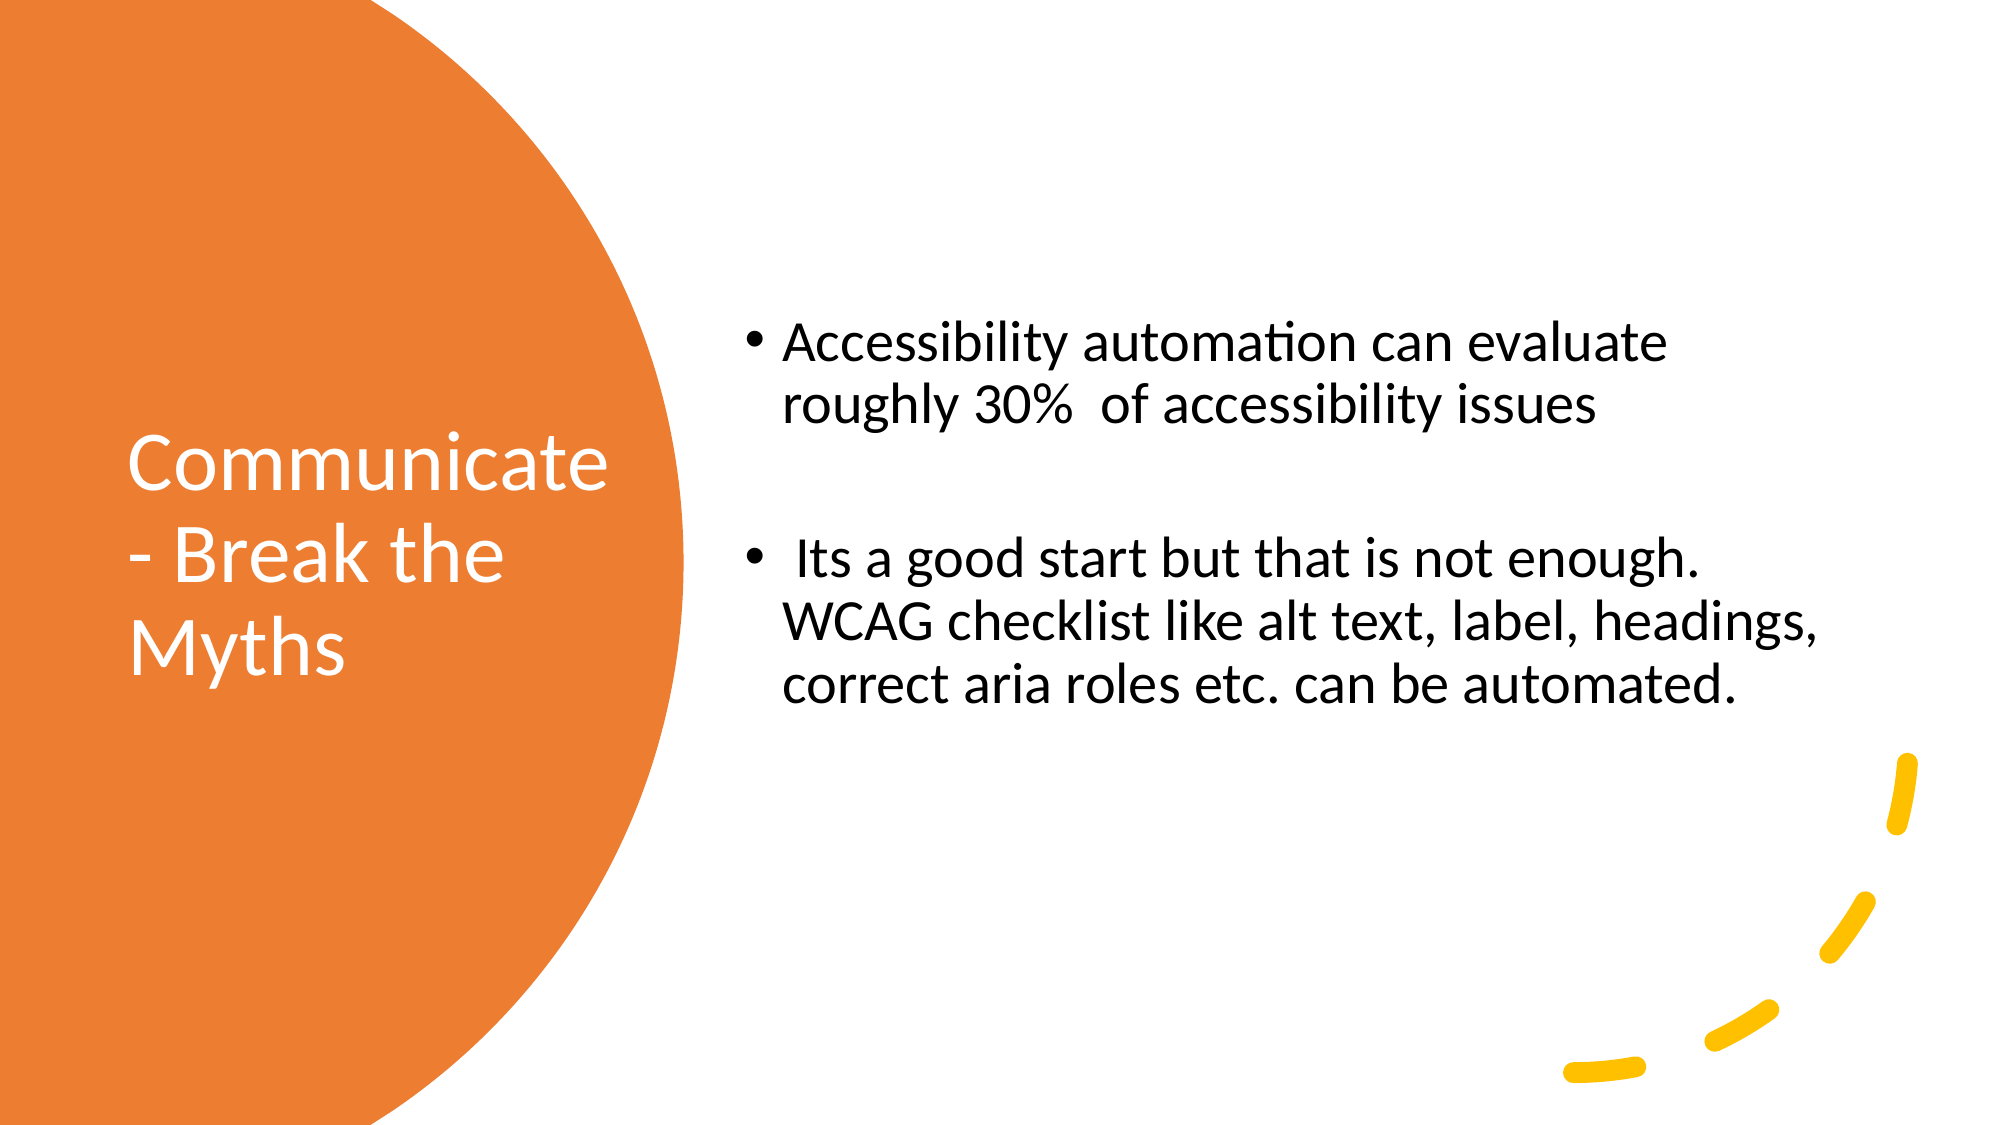

Accessibility automation can evaluate roughly 30%  of accessibility issues
 Its a good start but that is not enough. WCAG checklist like alt text, label, headings, correct aria roles etc. can be automated.

# Communicate - Break the Myths